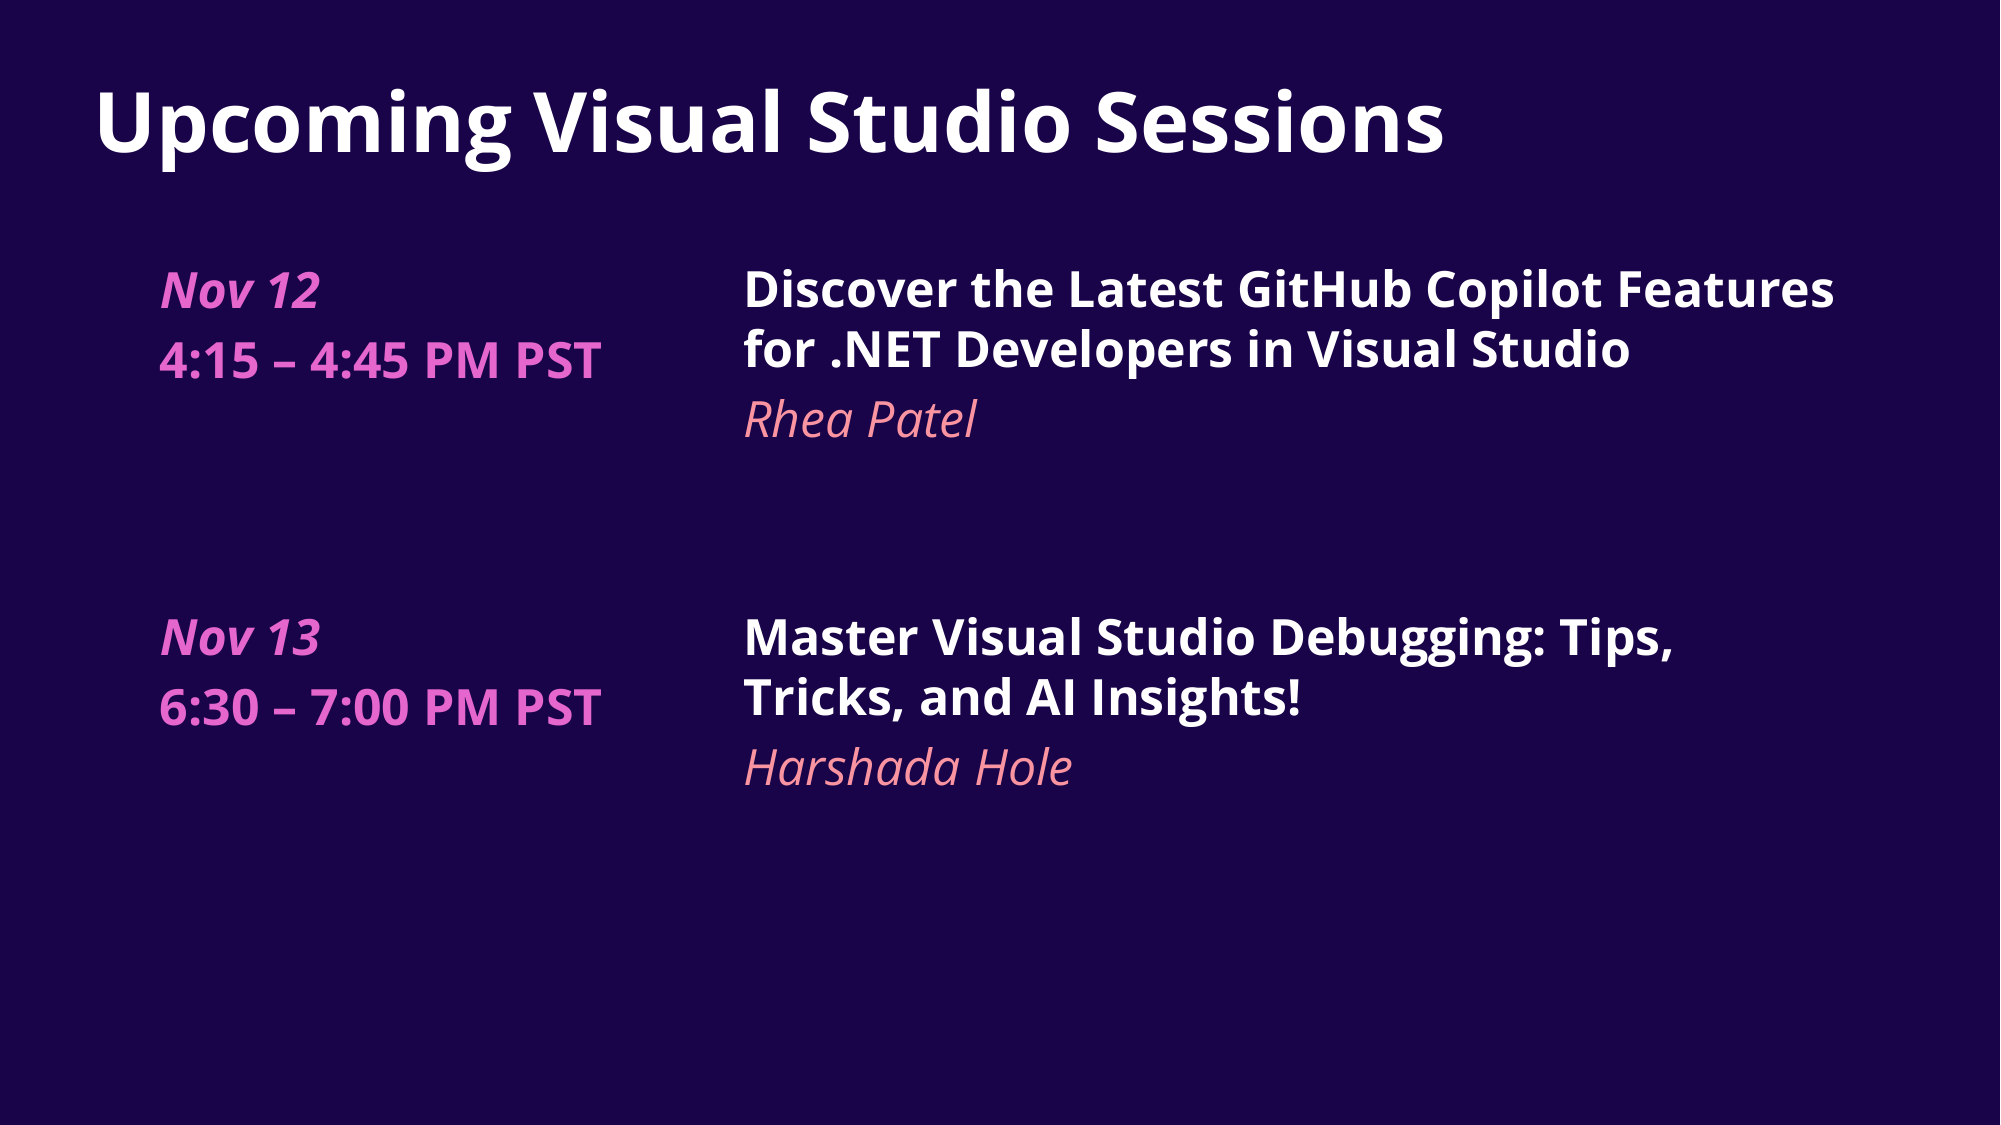

# Upcoming Visual Studio Sessions
Discover the Latest GitHub Copilot Features for .NET Developers in Visual Studio
Rhea Patel
​
Nov 12
4:15 – 4:45 PM PST
​
Nov 13
6:30 – 7:00 PM PST
​
Master Visual Studio Debugging: Tips, Tricks, and AI Insights!
Harshada Hole
​